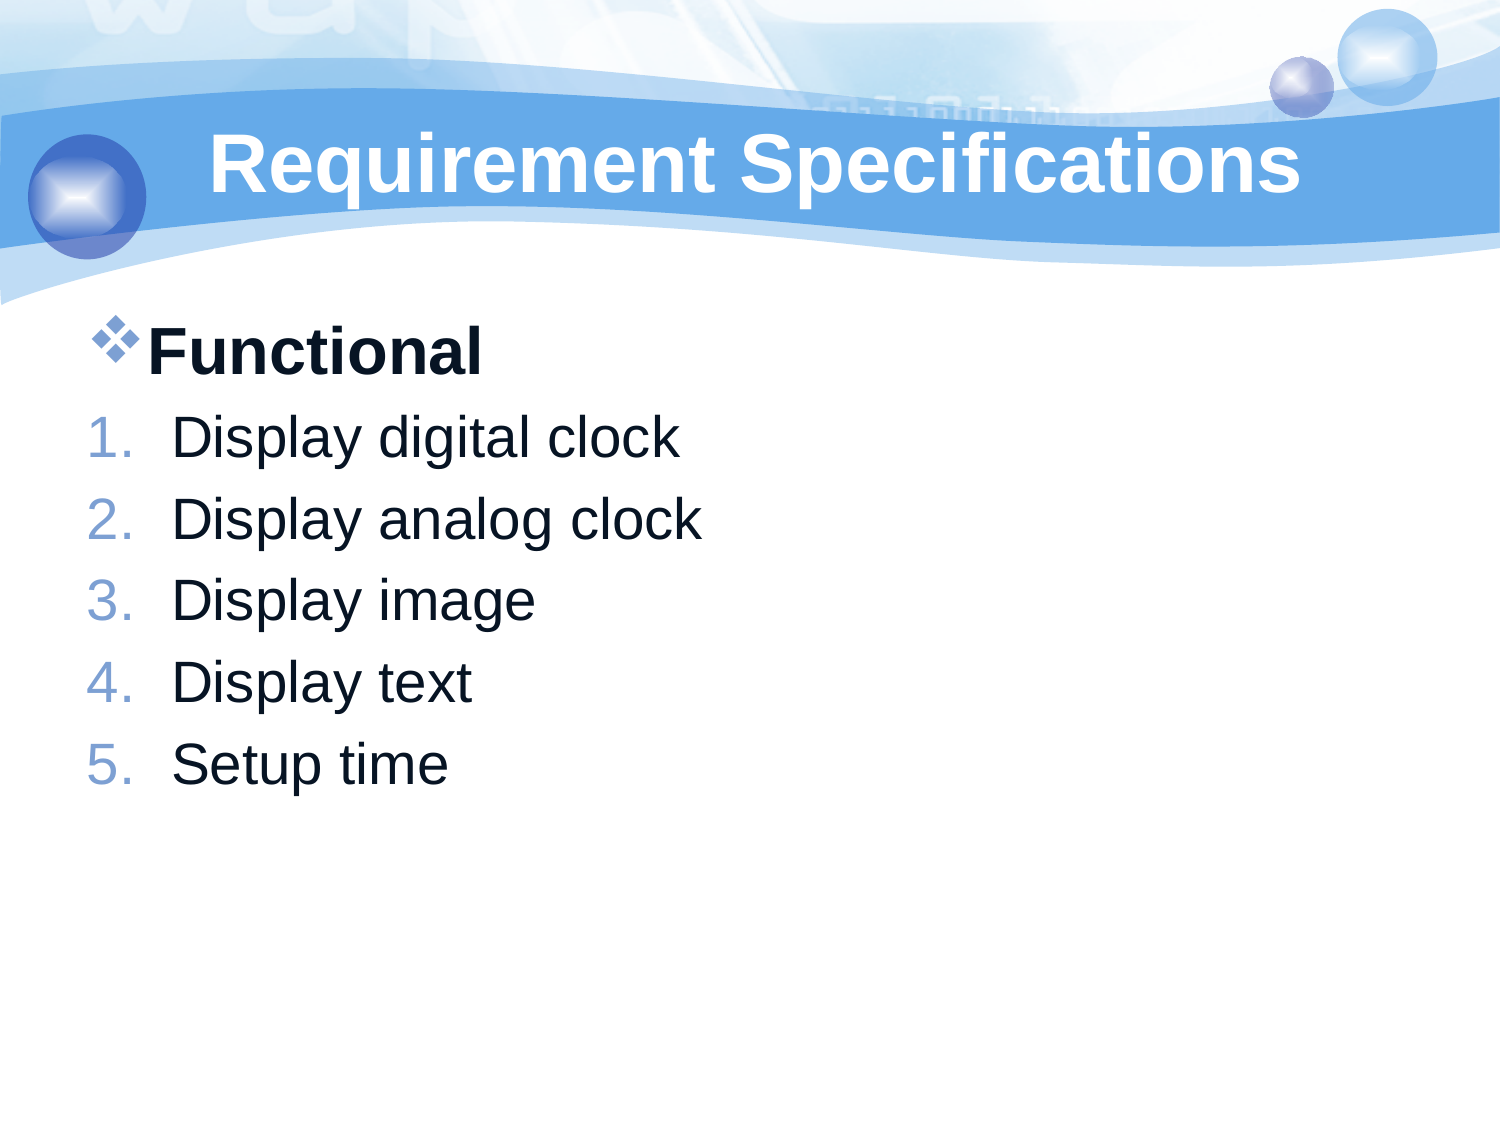

# Requirement Specifications
Functional
Display digital clock
Display analog clock
Display image
Display text
Setup time